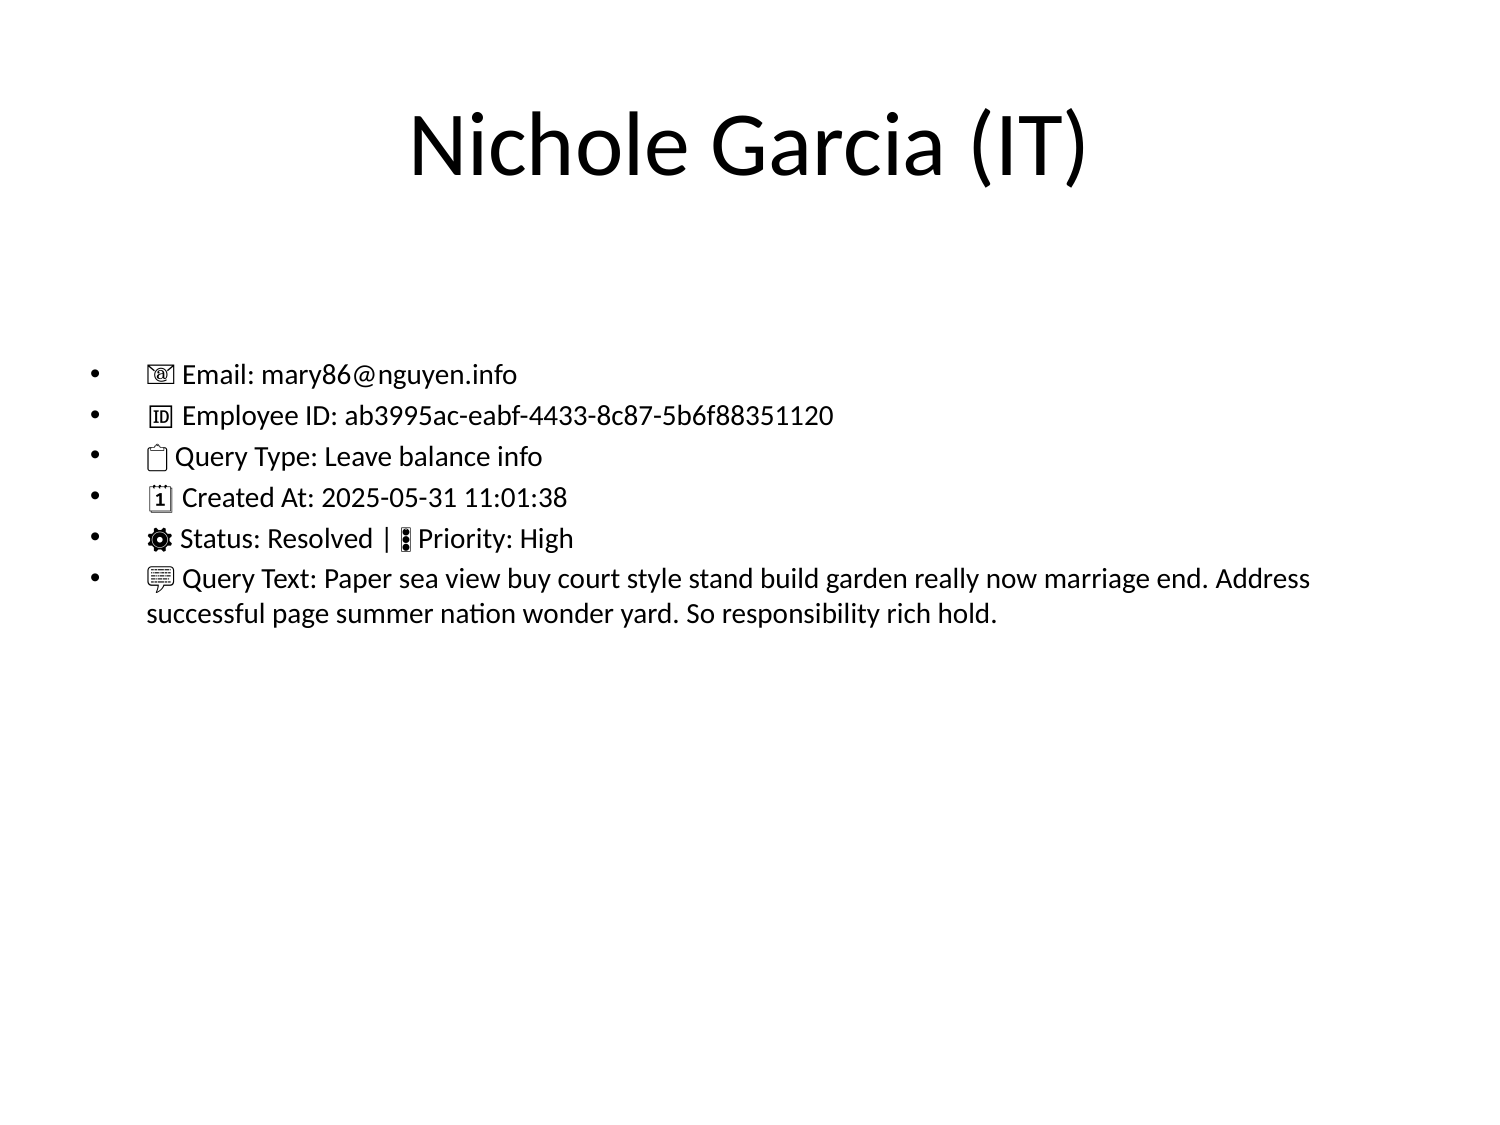

# Nichole Garcia (IT)

📧 Email: mary86@nguyen.info
🆔 Employee ID: ab3995ac-eabf-4433-8c87-5b6f88351120
📋 Query Type: Leave balance info
🗓 Created At: 2025-05-31 11:01:38
⚙ Status: Resolved | 🚦 Priority: High
💬 Query Text: Paper sea view buy court style stand build garden really now marriage end. Address successful page summer nation wonder yard. So responsibility rich hold.